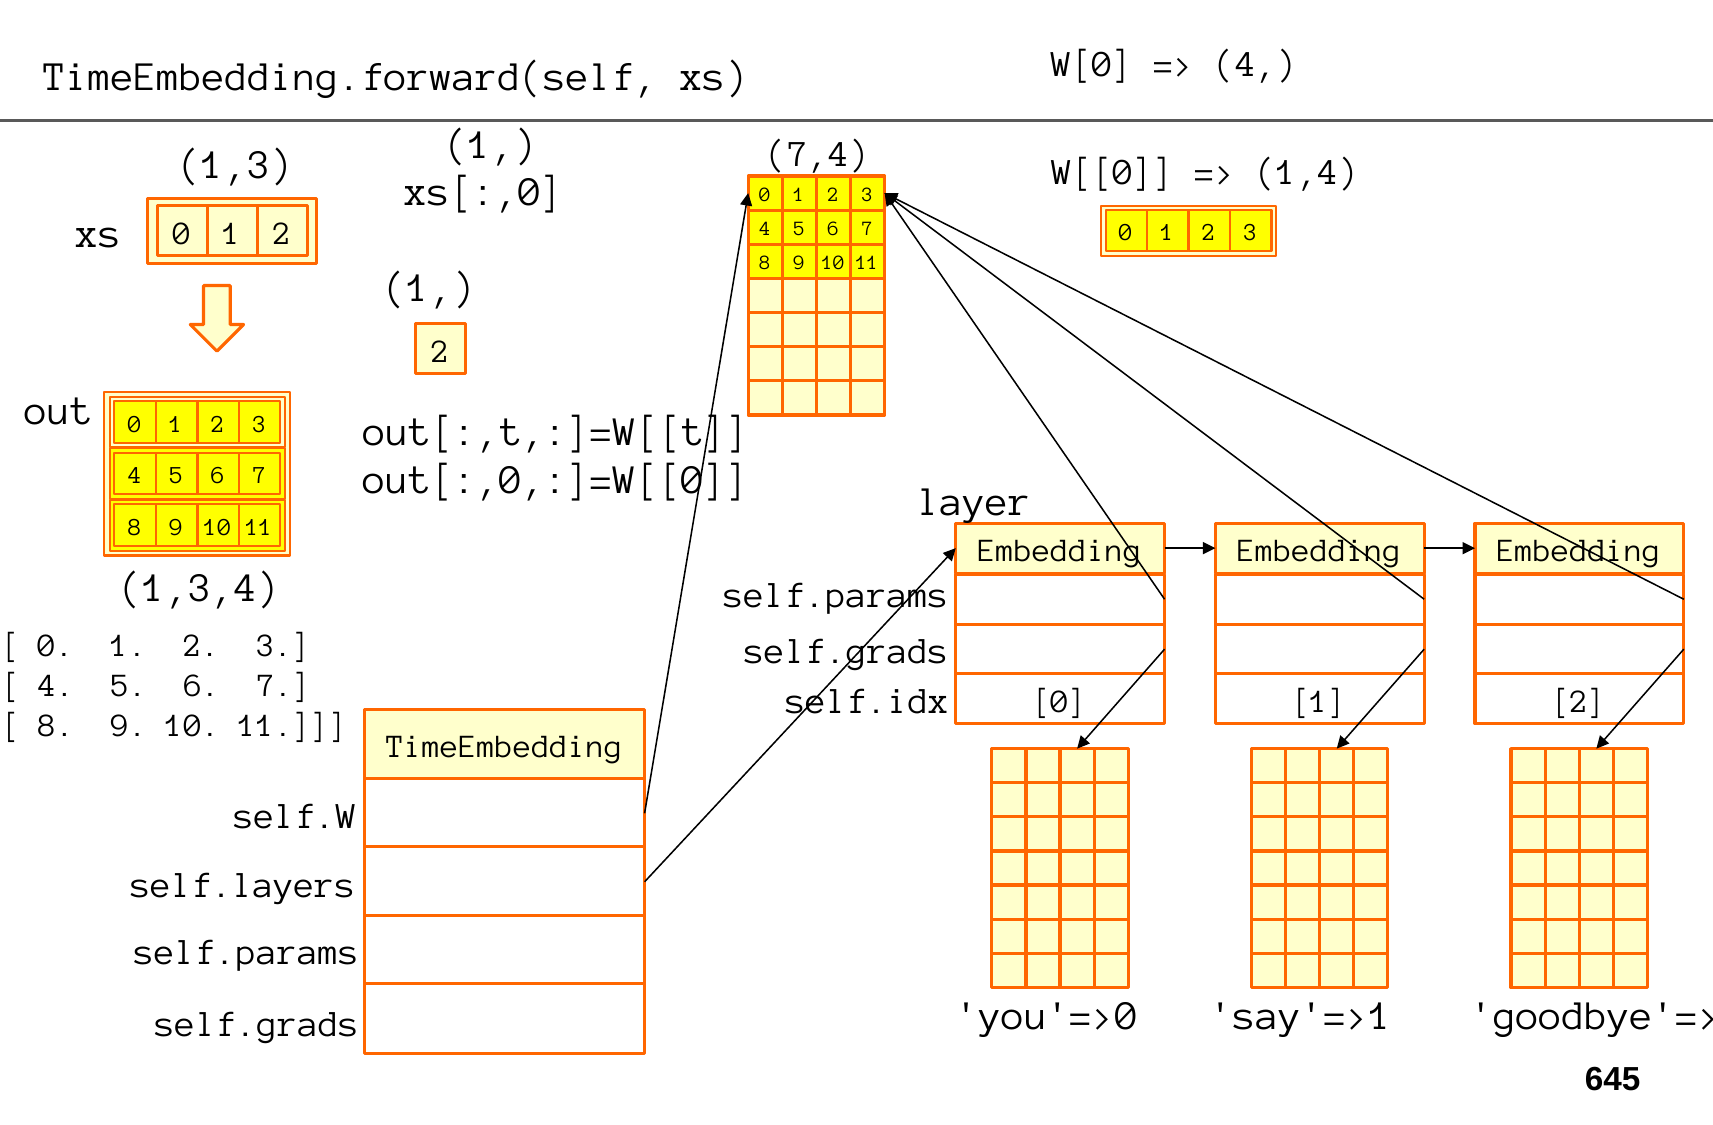

W[0] => (4,)
TimeEmbedding.forward(self, xs)
(1,)
(7,4)
(1,3)
W[[0]] => (1,4)
xs[:,0]
0
1
2
3
xs

0
1
2
0
1
2
3
4
5
6
7
8
9
10
11
(1,)

2

out

out[:,t,:]=W[[t]]
0
1
2
3
out[:,0,:]=W[[0]]

4
5
6
7
layer

8
9
10
11
Embedding
Embedding
Embedding
(1,3,4)
self.params

[[[ 0.  1.  2.  3.]
  [ 4.  5.  6.  7.]
  [ 8.  9. 10. 11.]]]
self.grads

self.idx
[0]
[1]
[2]
TimeEmbedding

self.W

self.layers

self.params
'you'=>0
'say'=>1
'goodbye'=>2

self.grads